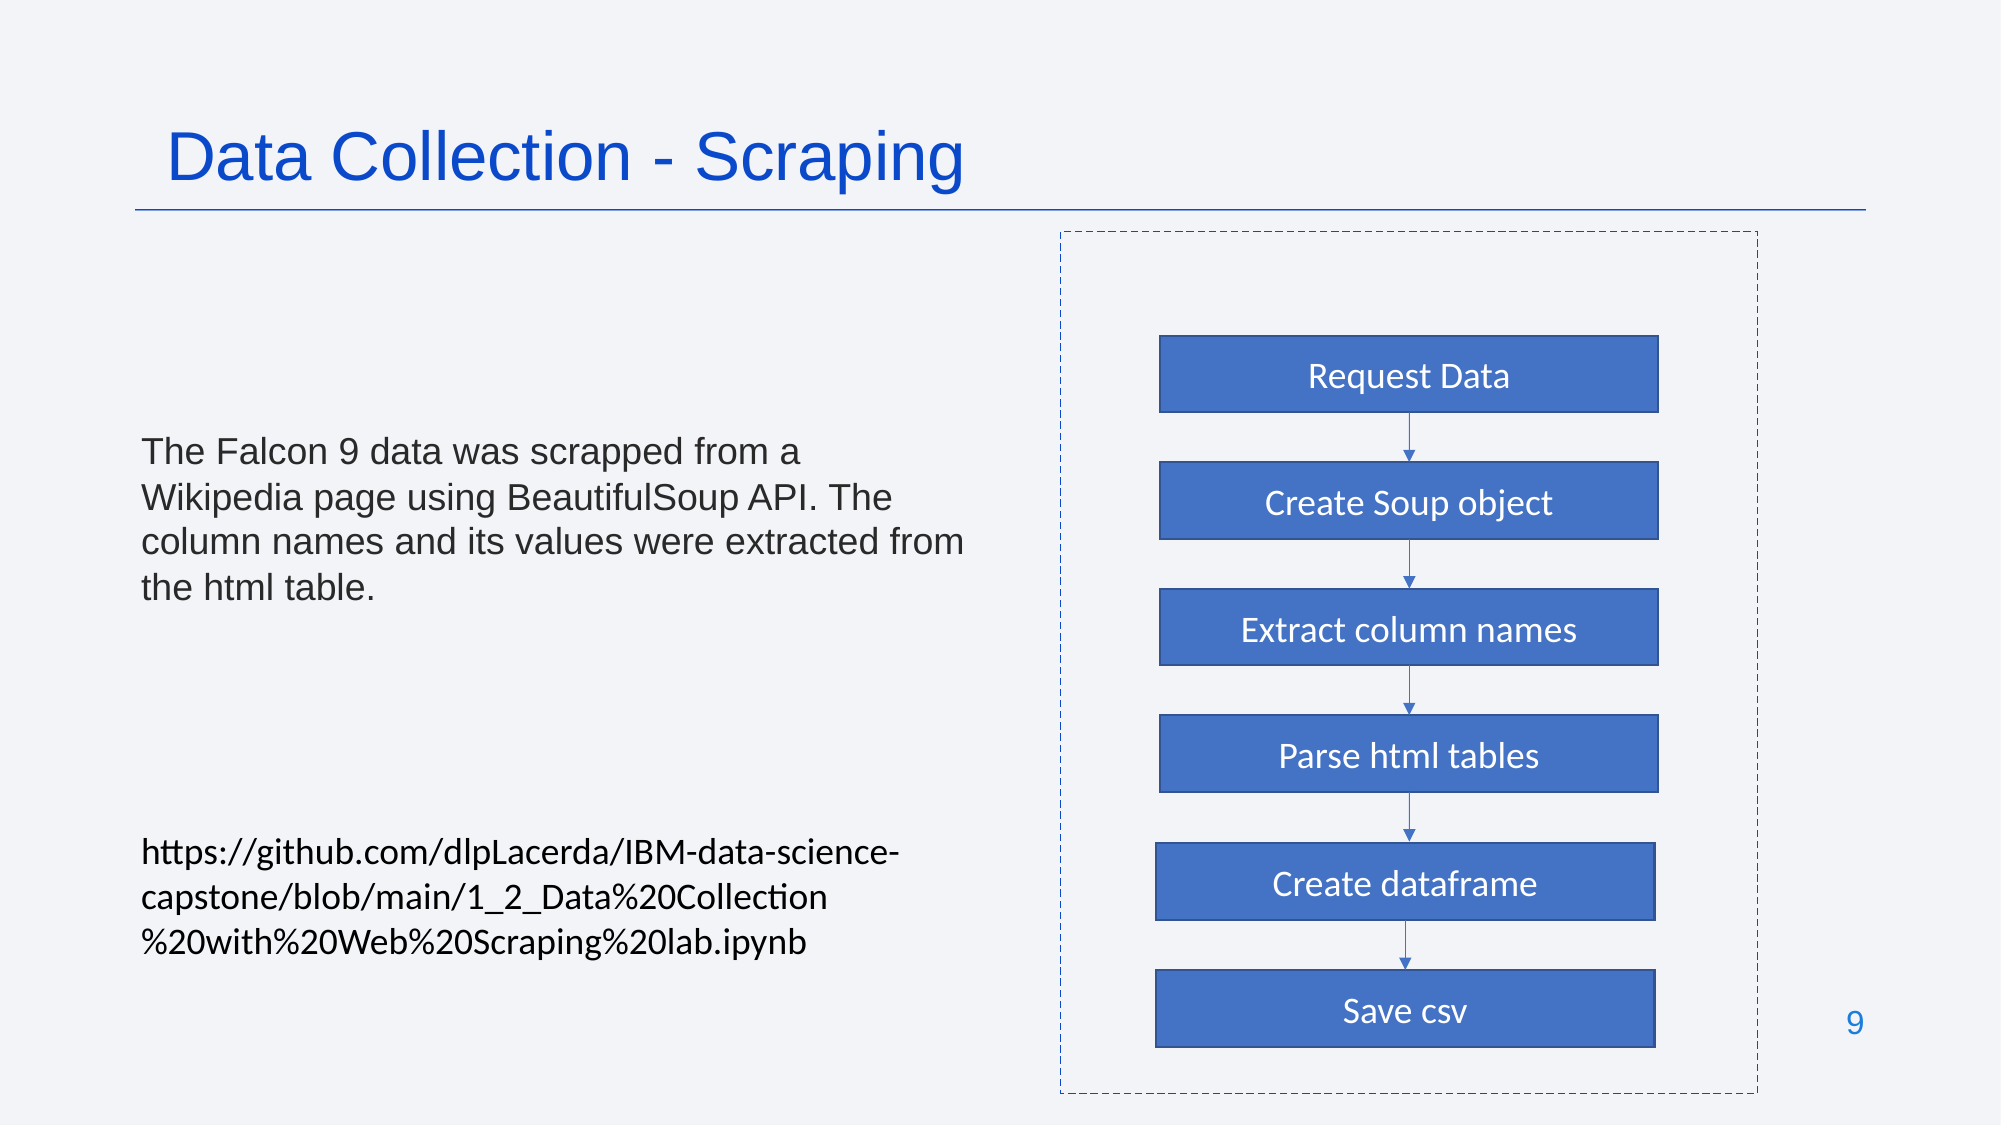

Data Collection - Scraping

Request Data
The Falcon 9 data was scrapped from a Wikipedia page using BeautifulSoup API. The column names and its values were extracted from the html table.
Create Soup object
Extract column names
Parse html tables
https://github.com/dlpLacerda/IBM-data-science-capstone/blob/main/1_2_Data%20Collection%20with%20Web%20Scraping%20lab.ipynb
Create dataframe
Save csv
9